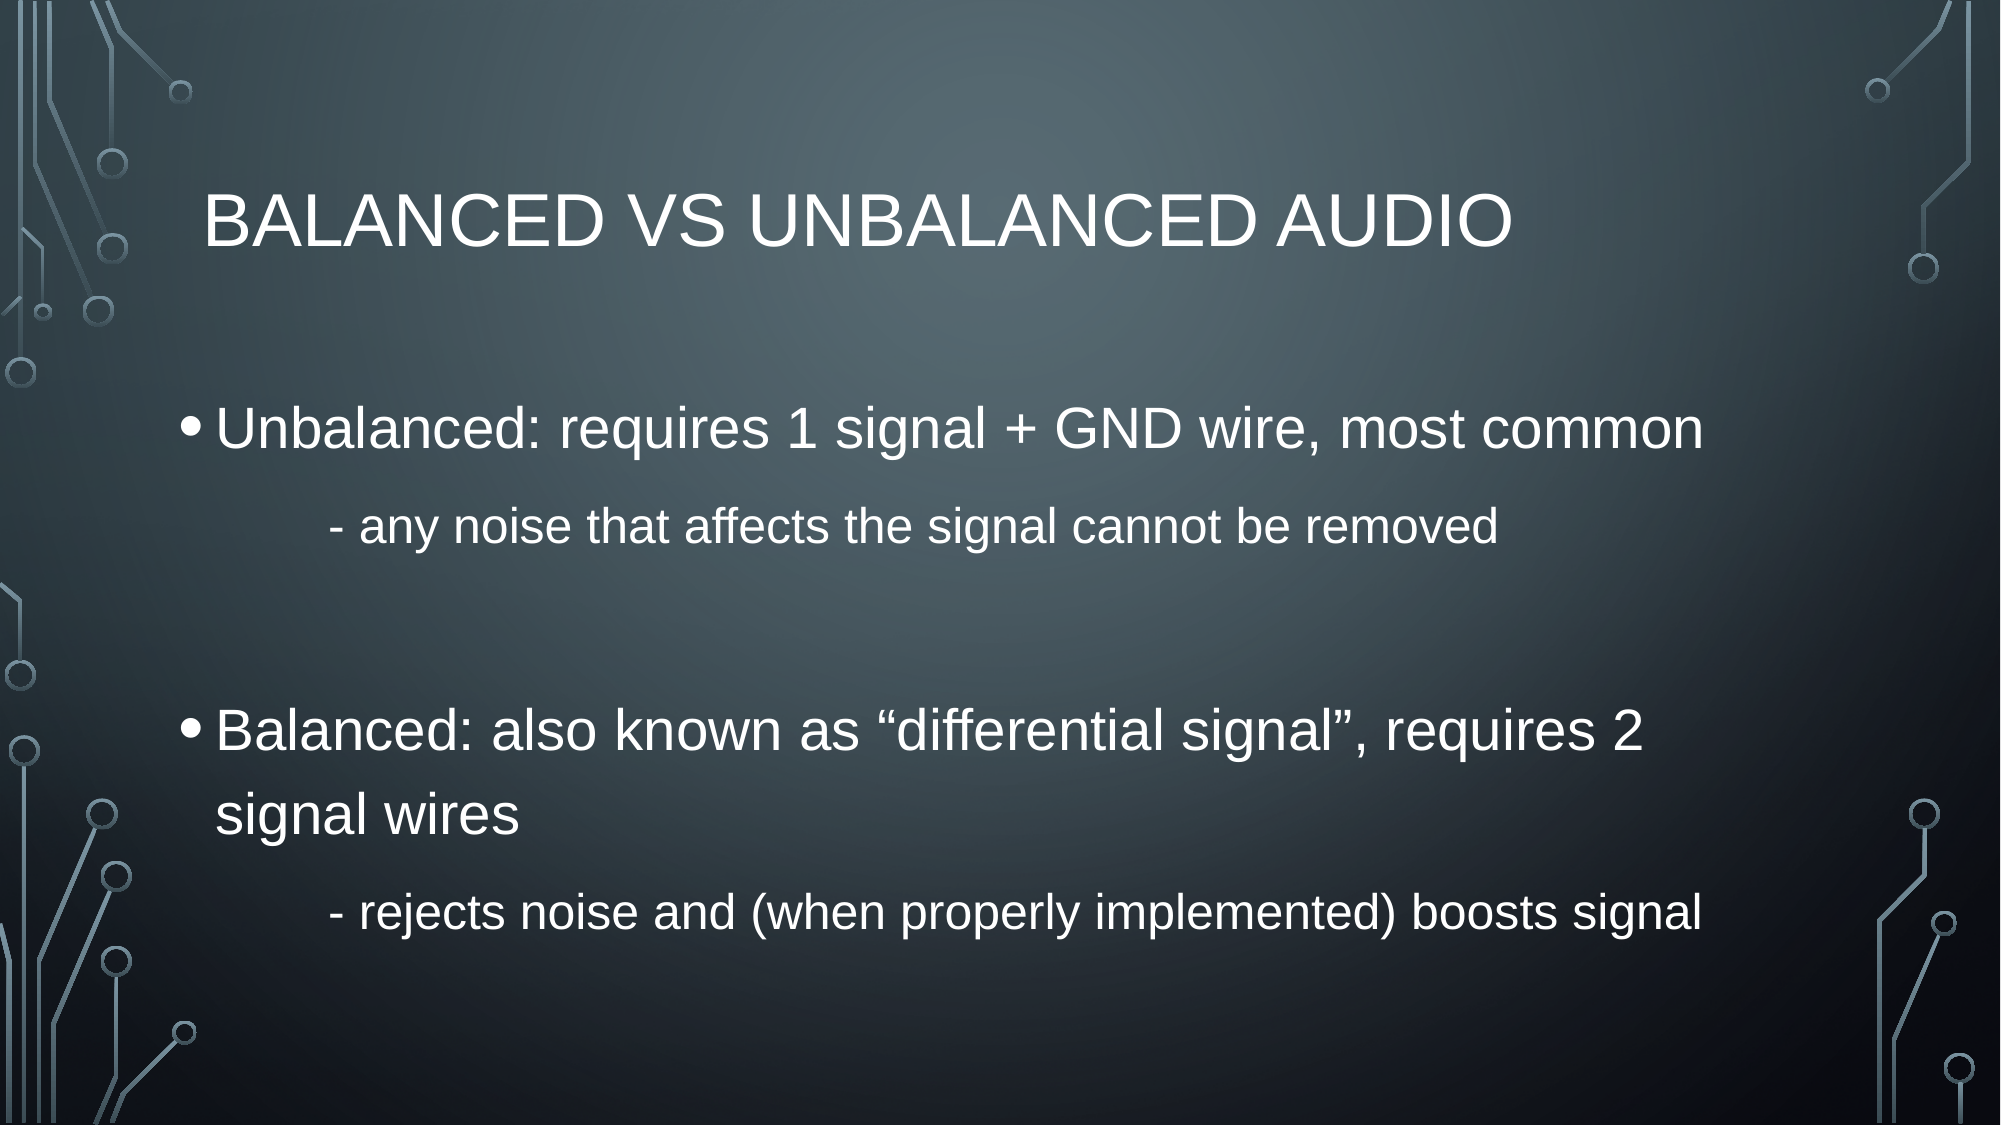

# Balanced Vs Unbalanced audio
Unbalanced: requires 1 signal + GND wire, most common
	- any noise that affects the signal cannot be removed

Balanced: also known as “differential signal”, requires 2 signal wires
	- rejects noise and (when properly implemented) boosts signal